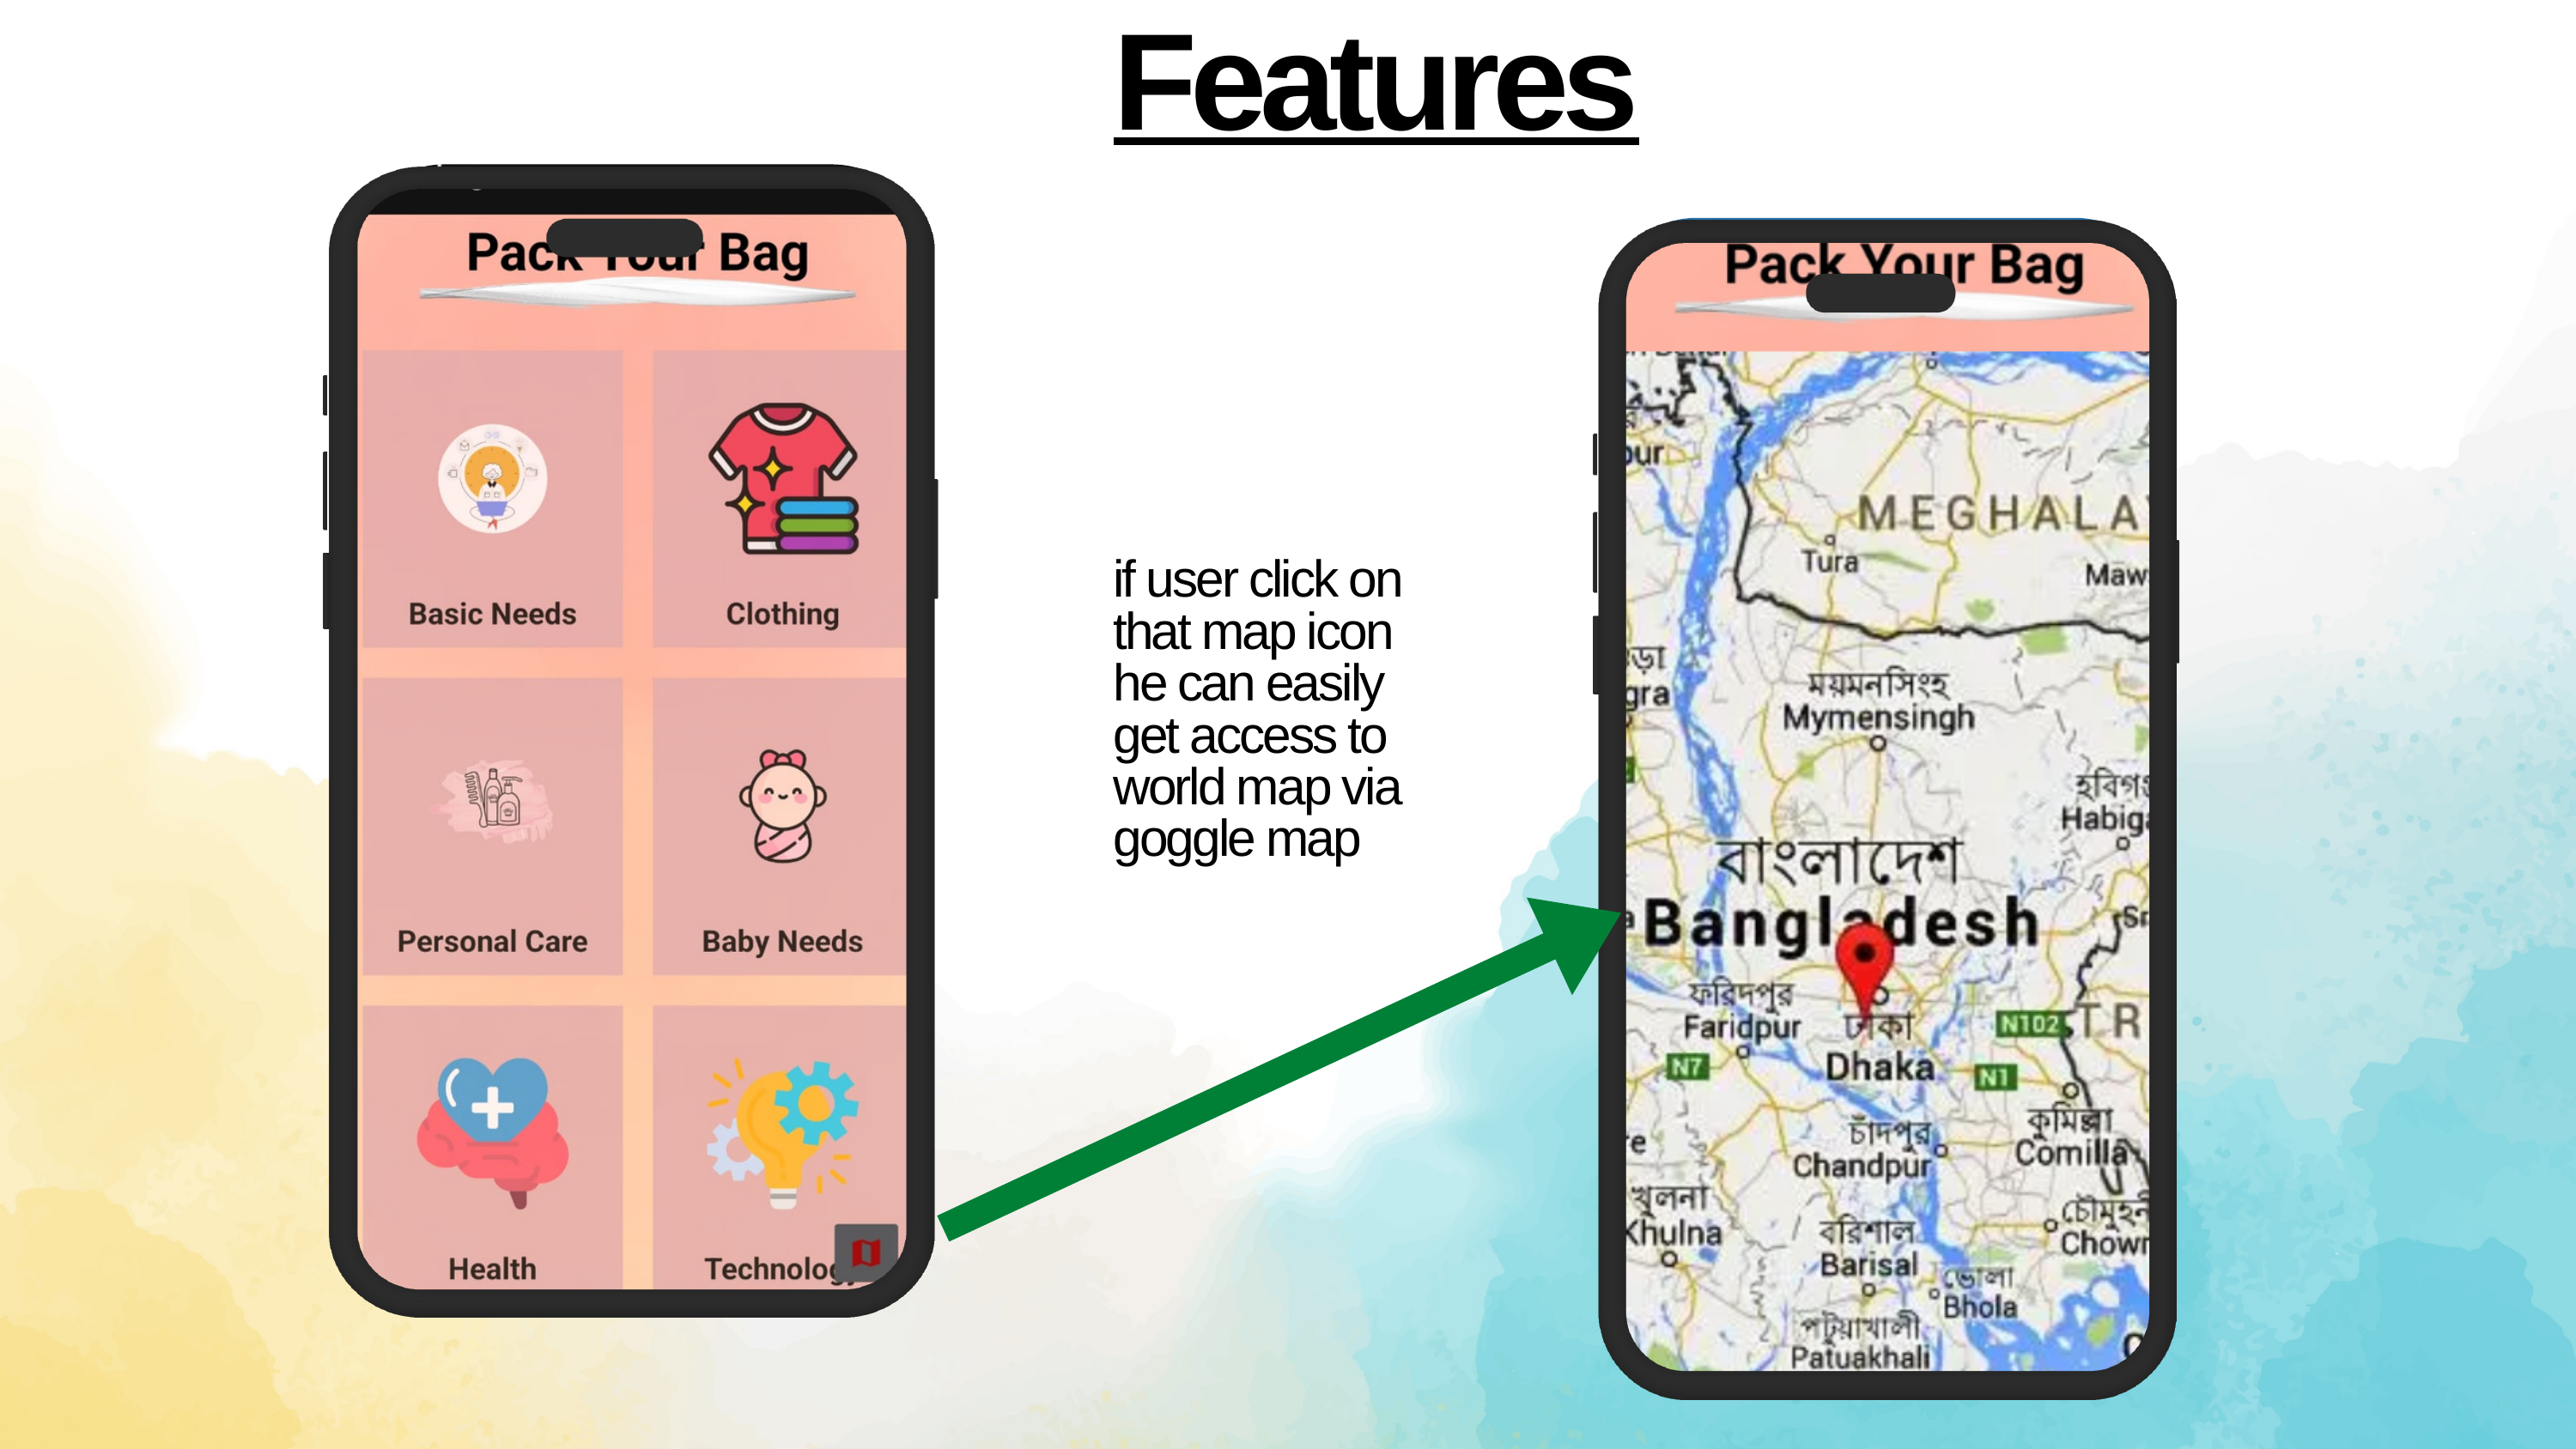

Features

if user click on that map icon he can easily get access to world map via goggle map